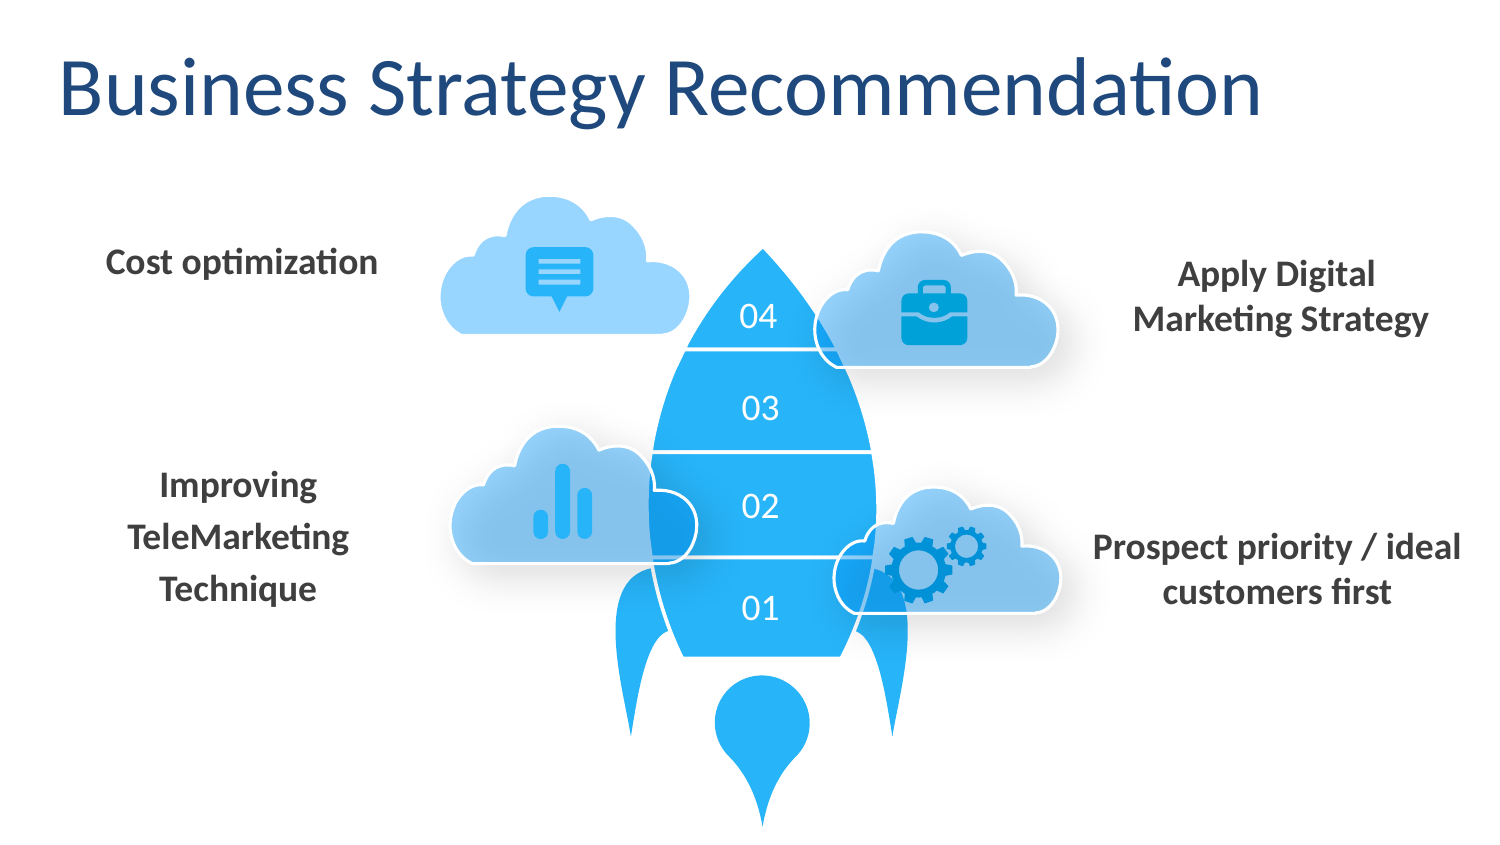

Business Strategy Recommendation

Cost optimization

Apply Digital
Marketing Strategy

04
03

Improving TeleMarketing Technique

02

Prospect priority / ideal customers first

01